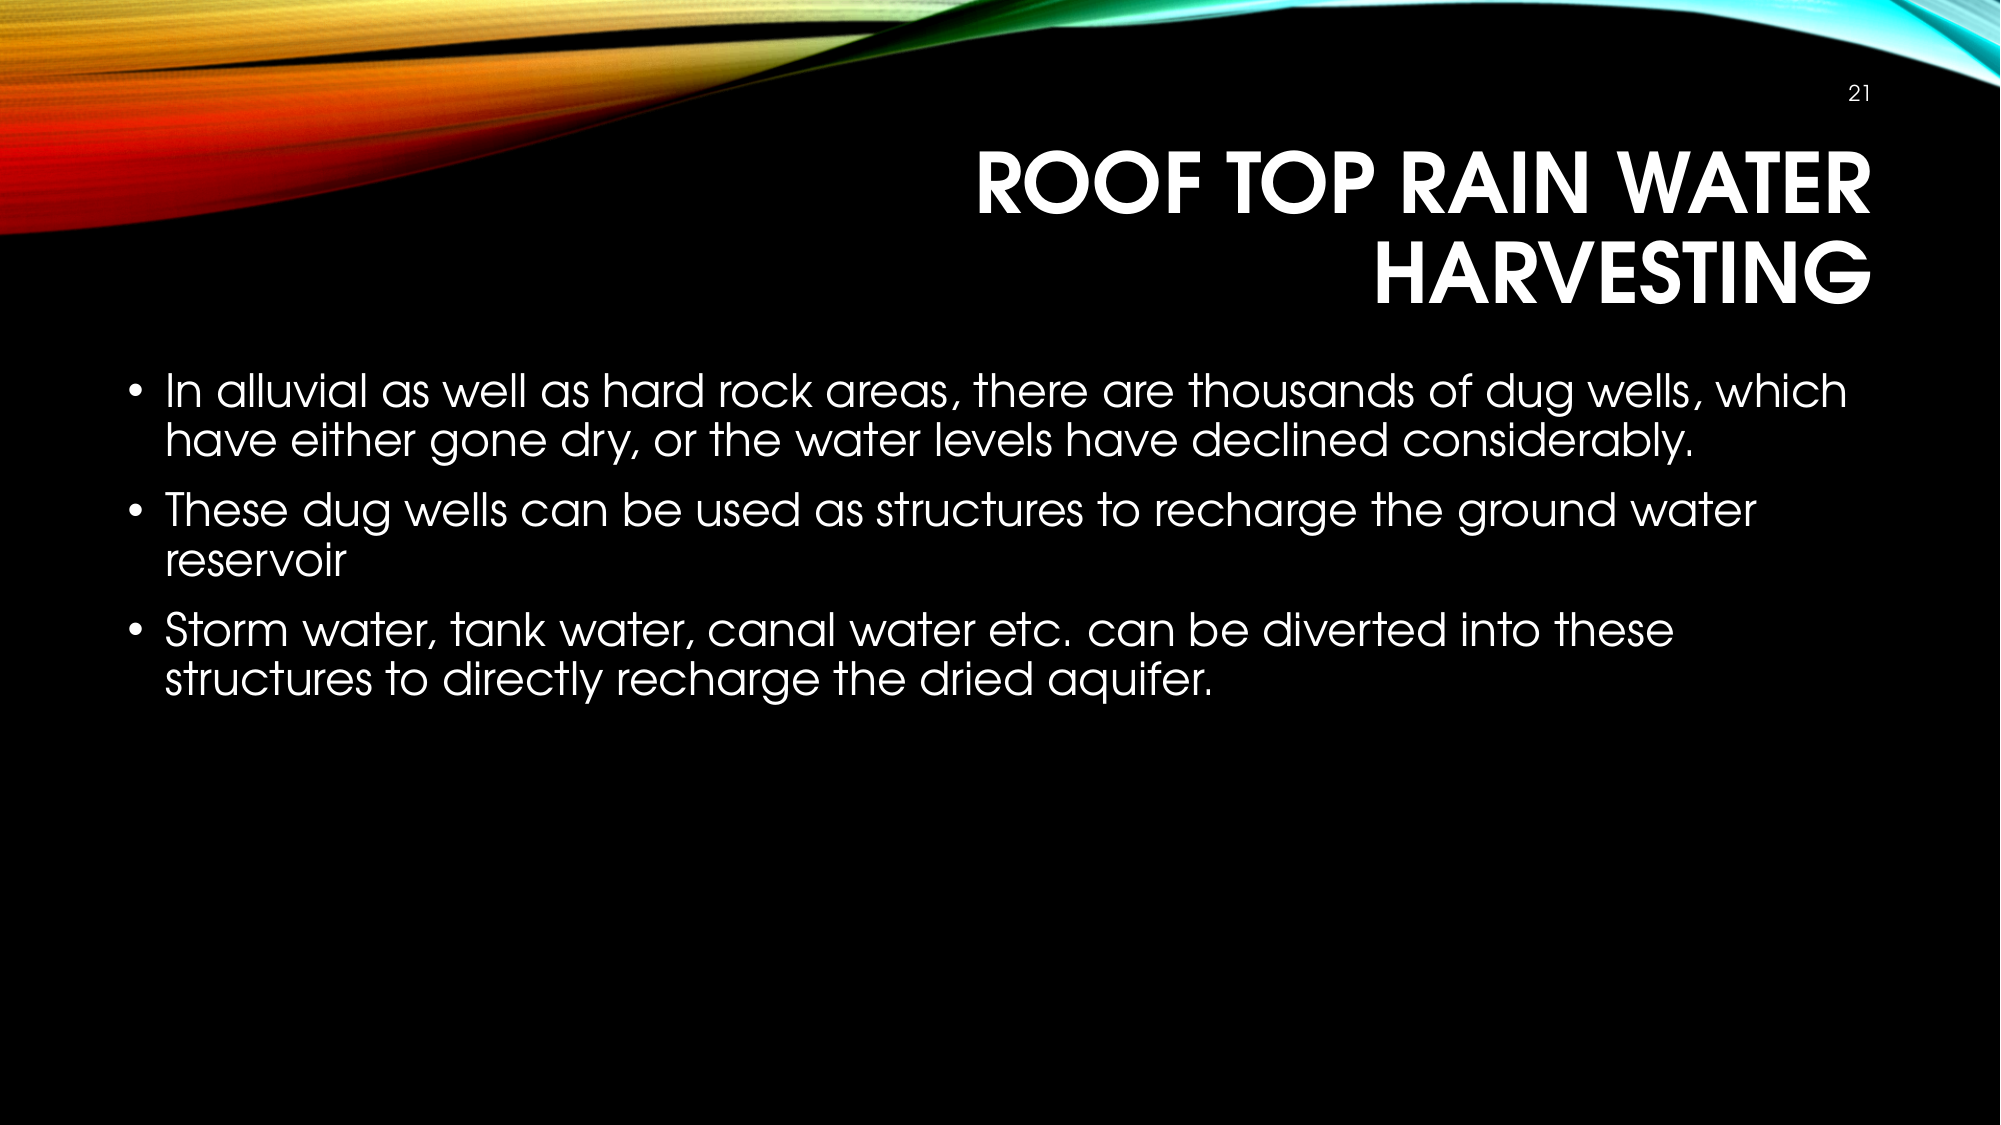

21
# Roof Top Rain Water Harvesting
In alluvial as well as hard rock areas, there are thousands of dug wells, which have either gone dry, or the water levels have declined considerably.
These dug wells can be used as structures to recharge the ground water reservoir
Storm water, tank water, canal water etc. can be diverted into these structures to directly recharge the dried aquifer.